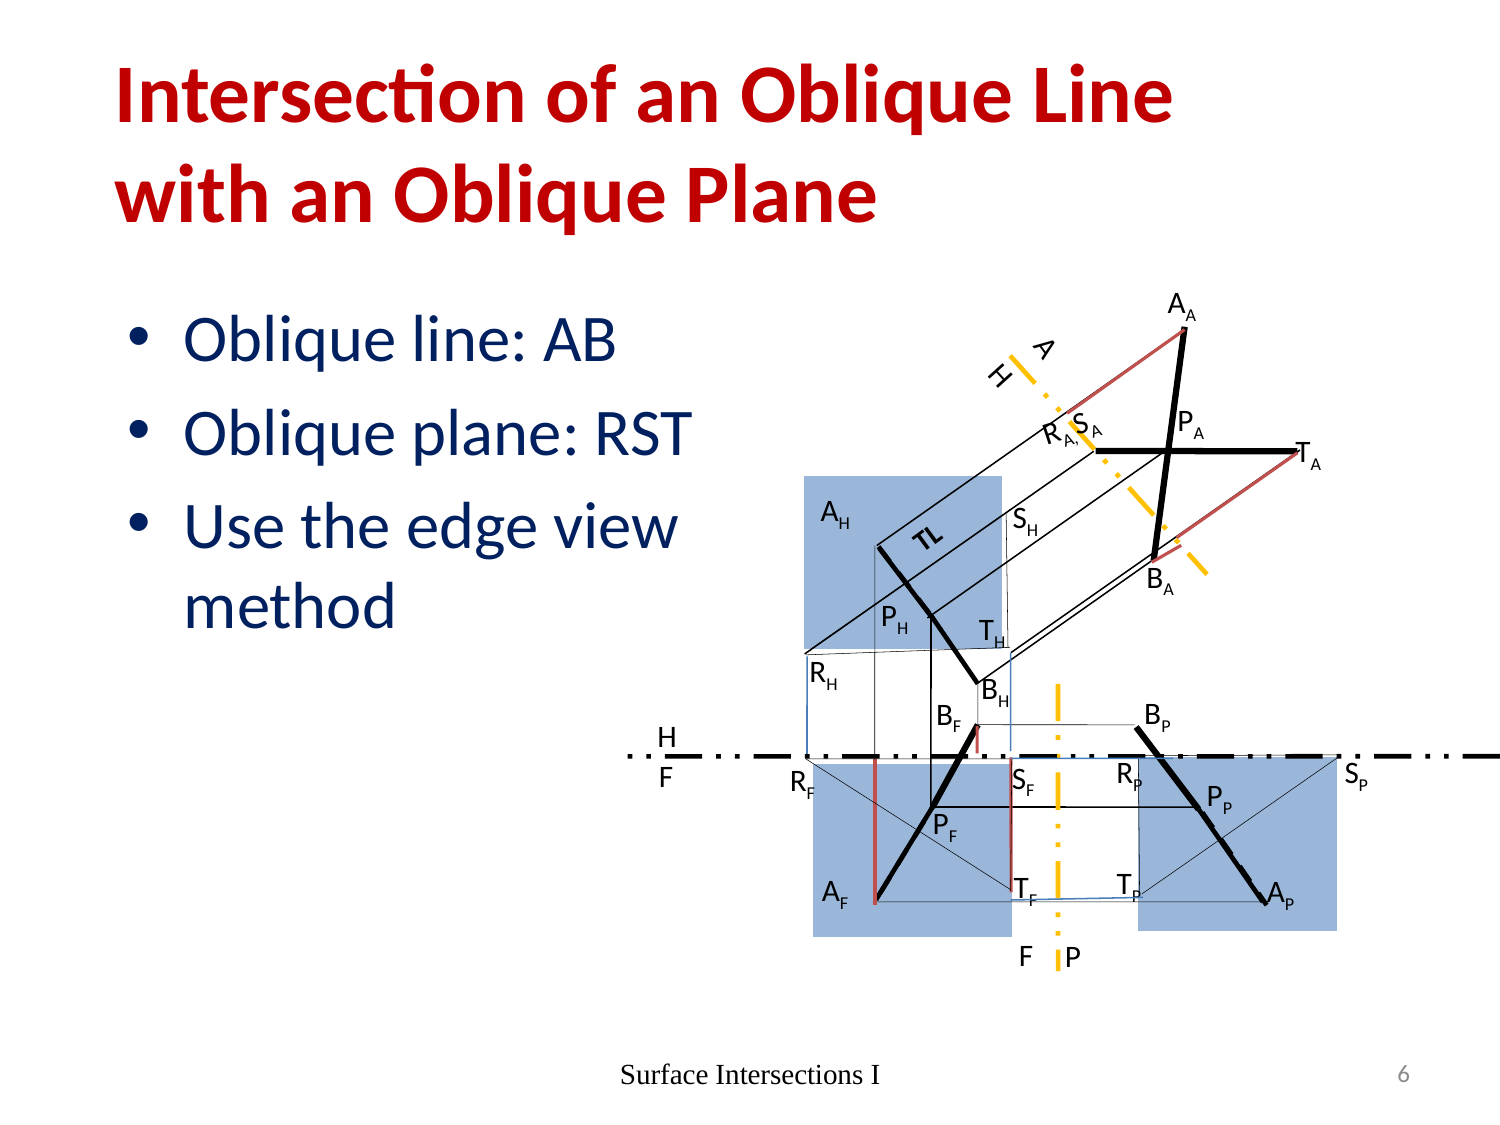

# Intersection of an Oblique Line with an Oblique Plane
AA
Oblique line: AB
Oblique plane: RST
Use the edge view method
A

H

PA
RA,SA
TA

AH
SH

TL

BA

PH
TH

RH

BH

BP
BF
H

SP
RP
F
SF
RF

PP
PF

TP
TF
AF
AP

F
P
Surface Intersections I
6